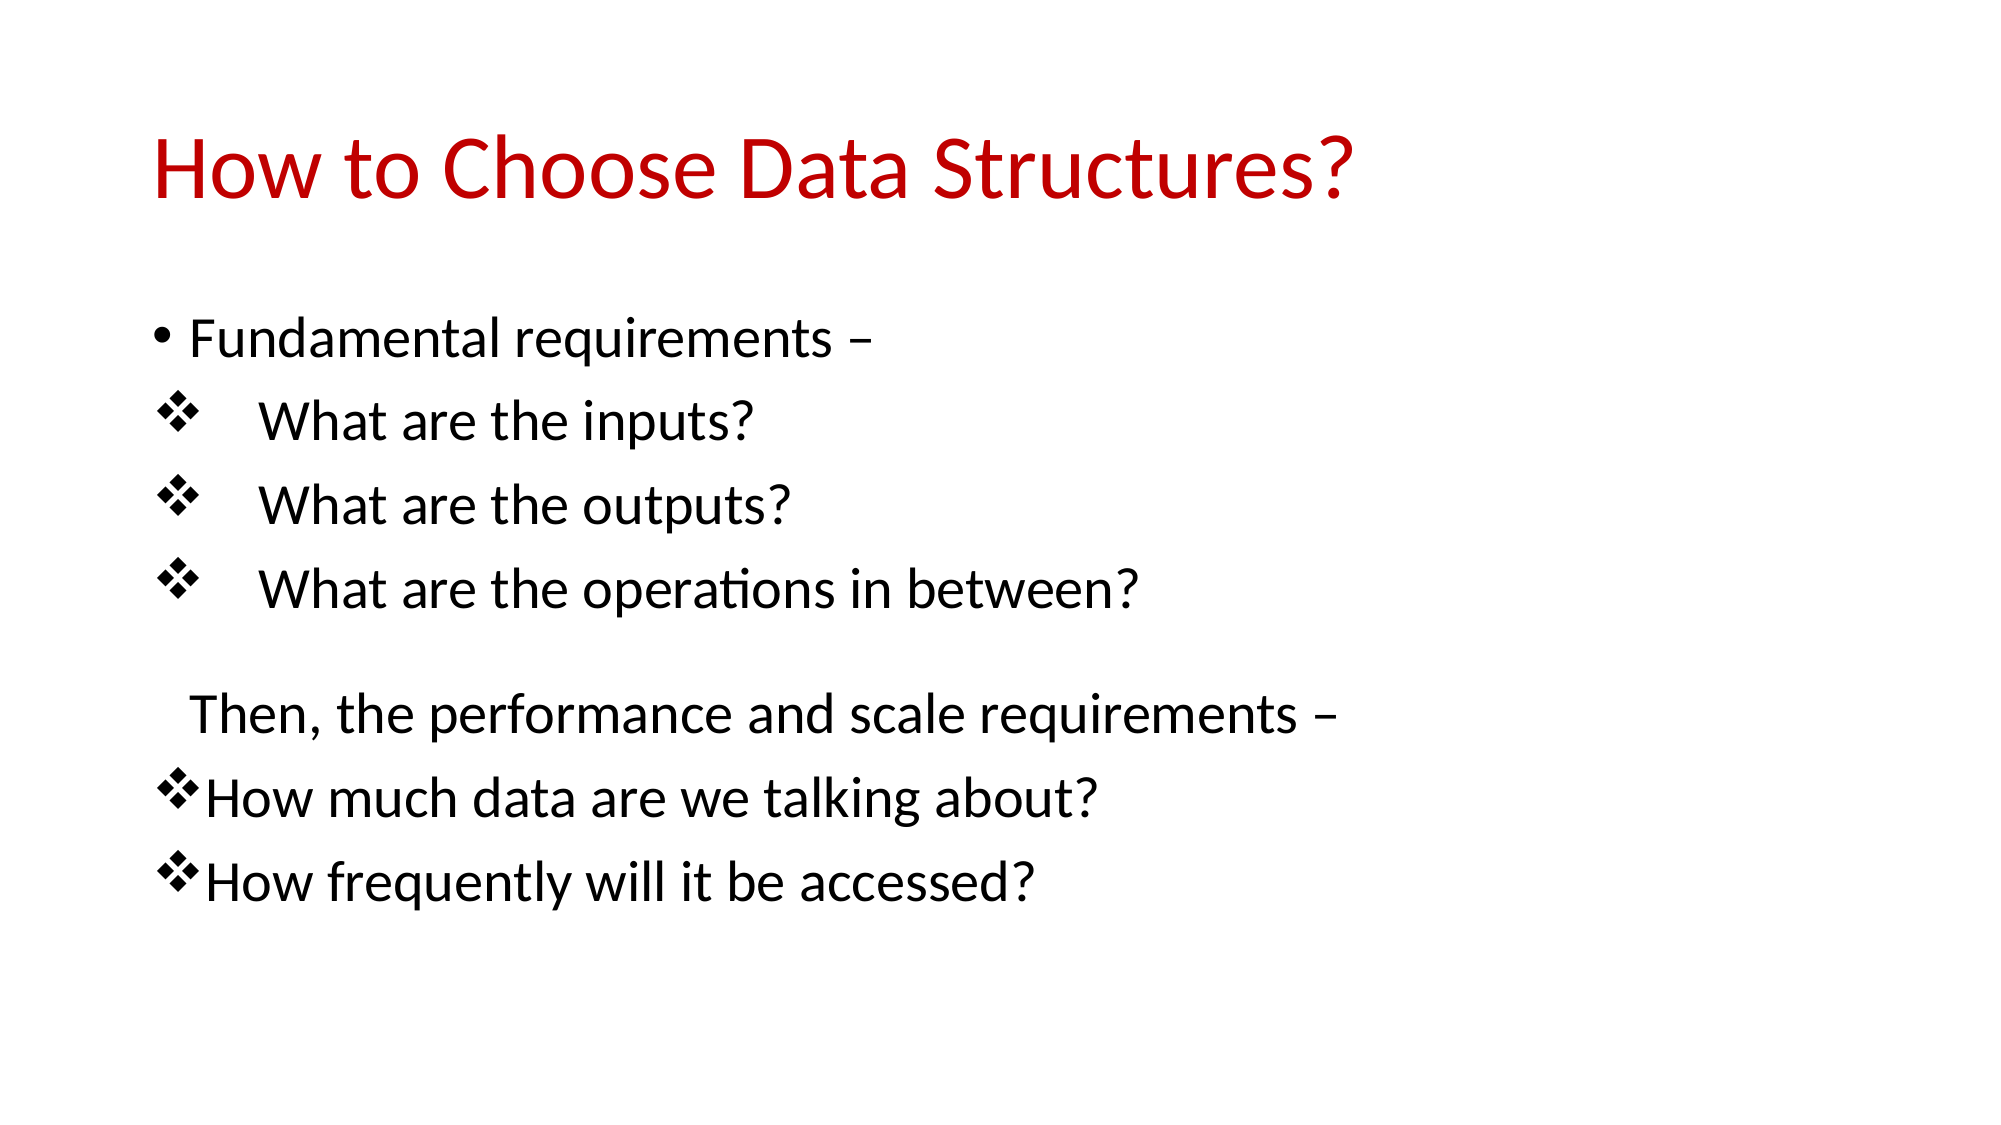

# How to Choose Data Structures?
Fundamental requirements –
    What are the inputs?
    What are the outputs?
    What are the operations in between? 
Then, the performance and scale requirements –
How much data are we talking about?
How frequently will it be accessed?